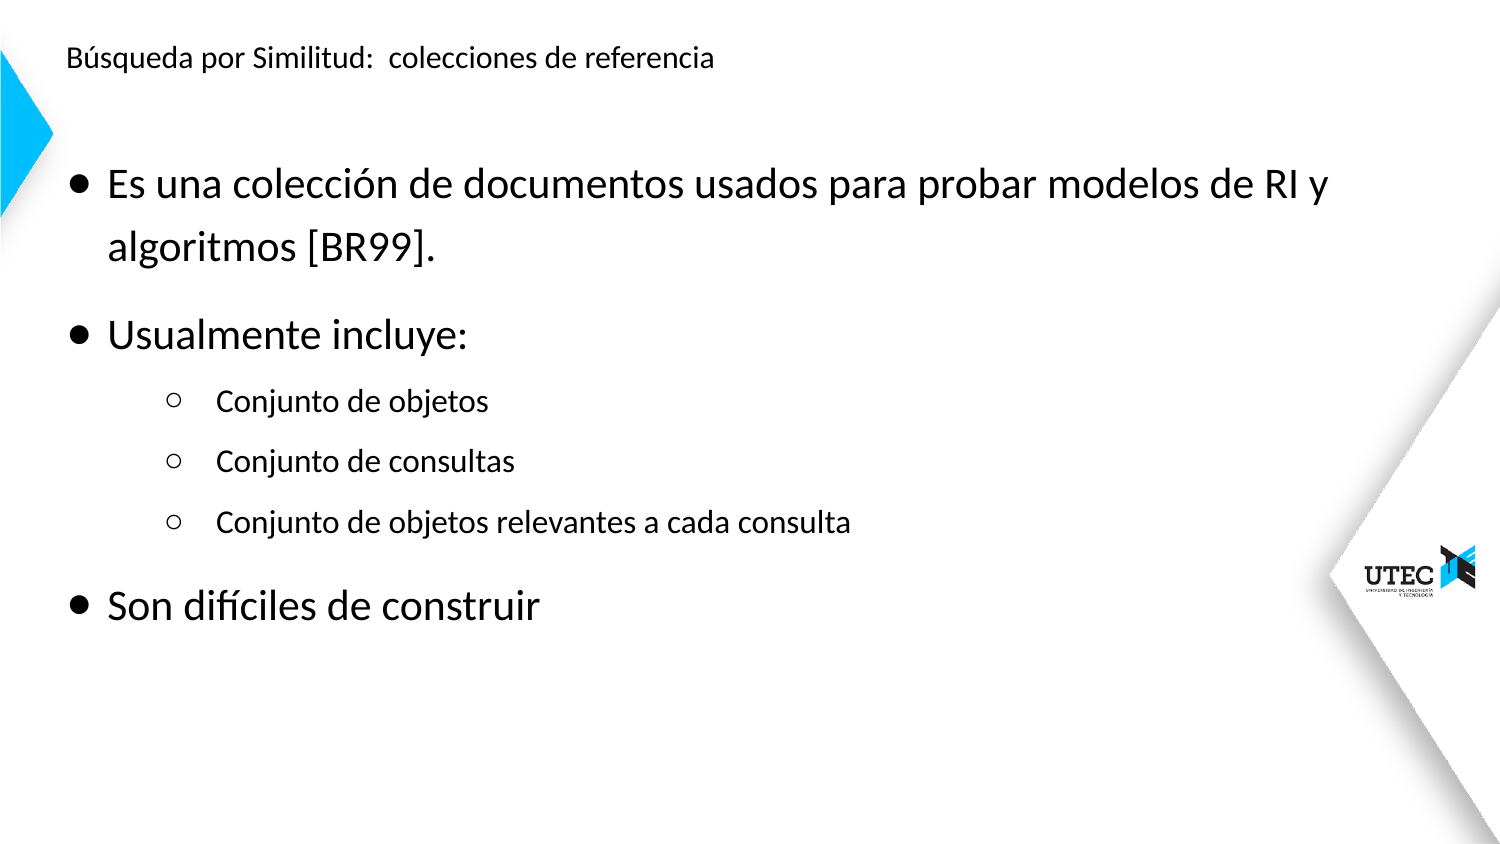

# Búsqueda por Similitud:  colecciones de referencia
Es una colección de documentos usados para probar modelos de RI y algoritmos [BR99].
Usualmente incluye:
Conjunto de objetos
Conjunto de consultas
Conjunto de objetos relevantes a cada consulta
Son difíciles de construir